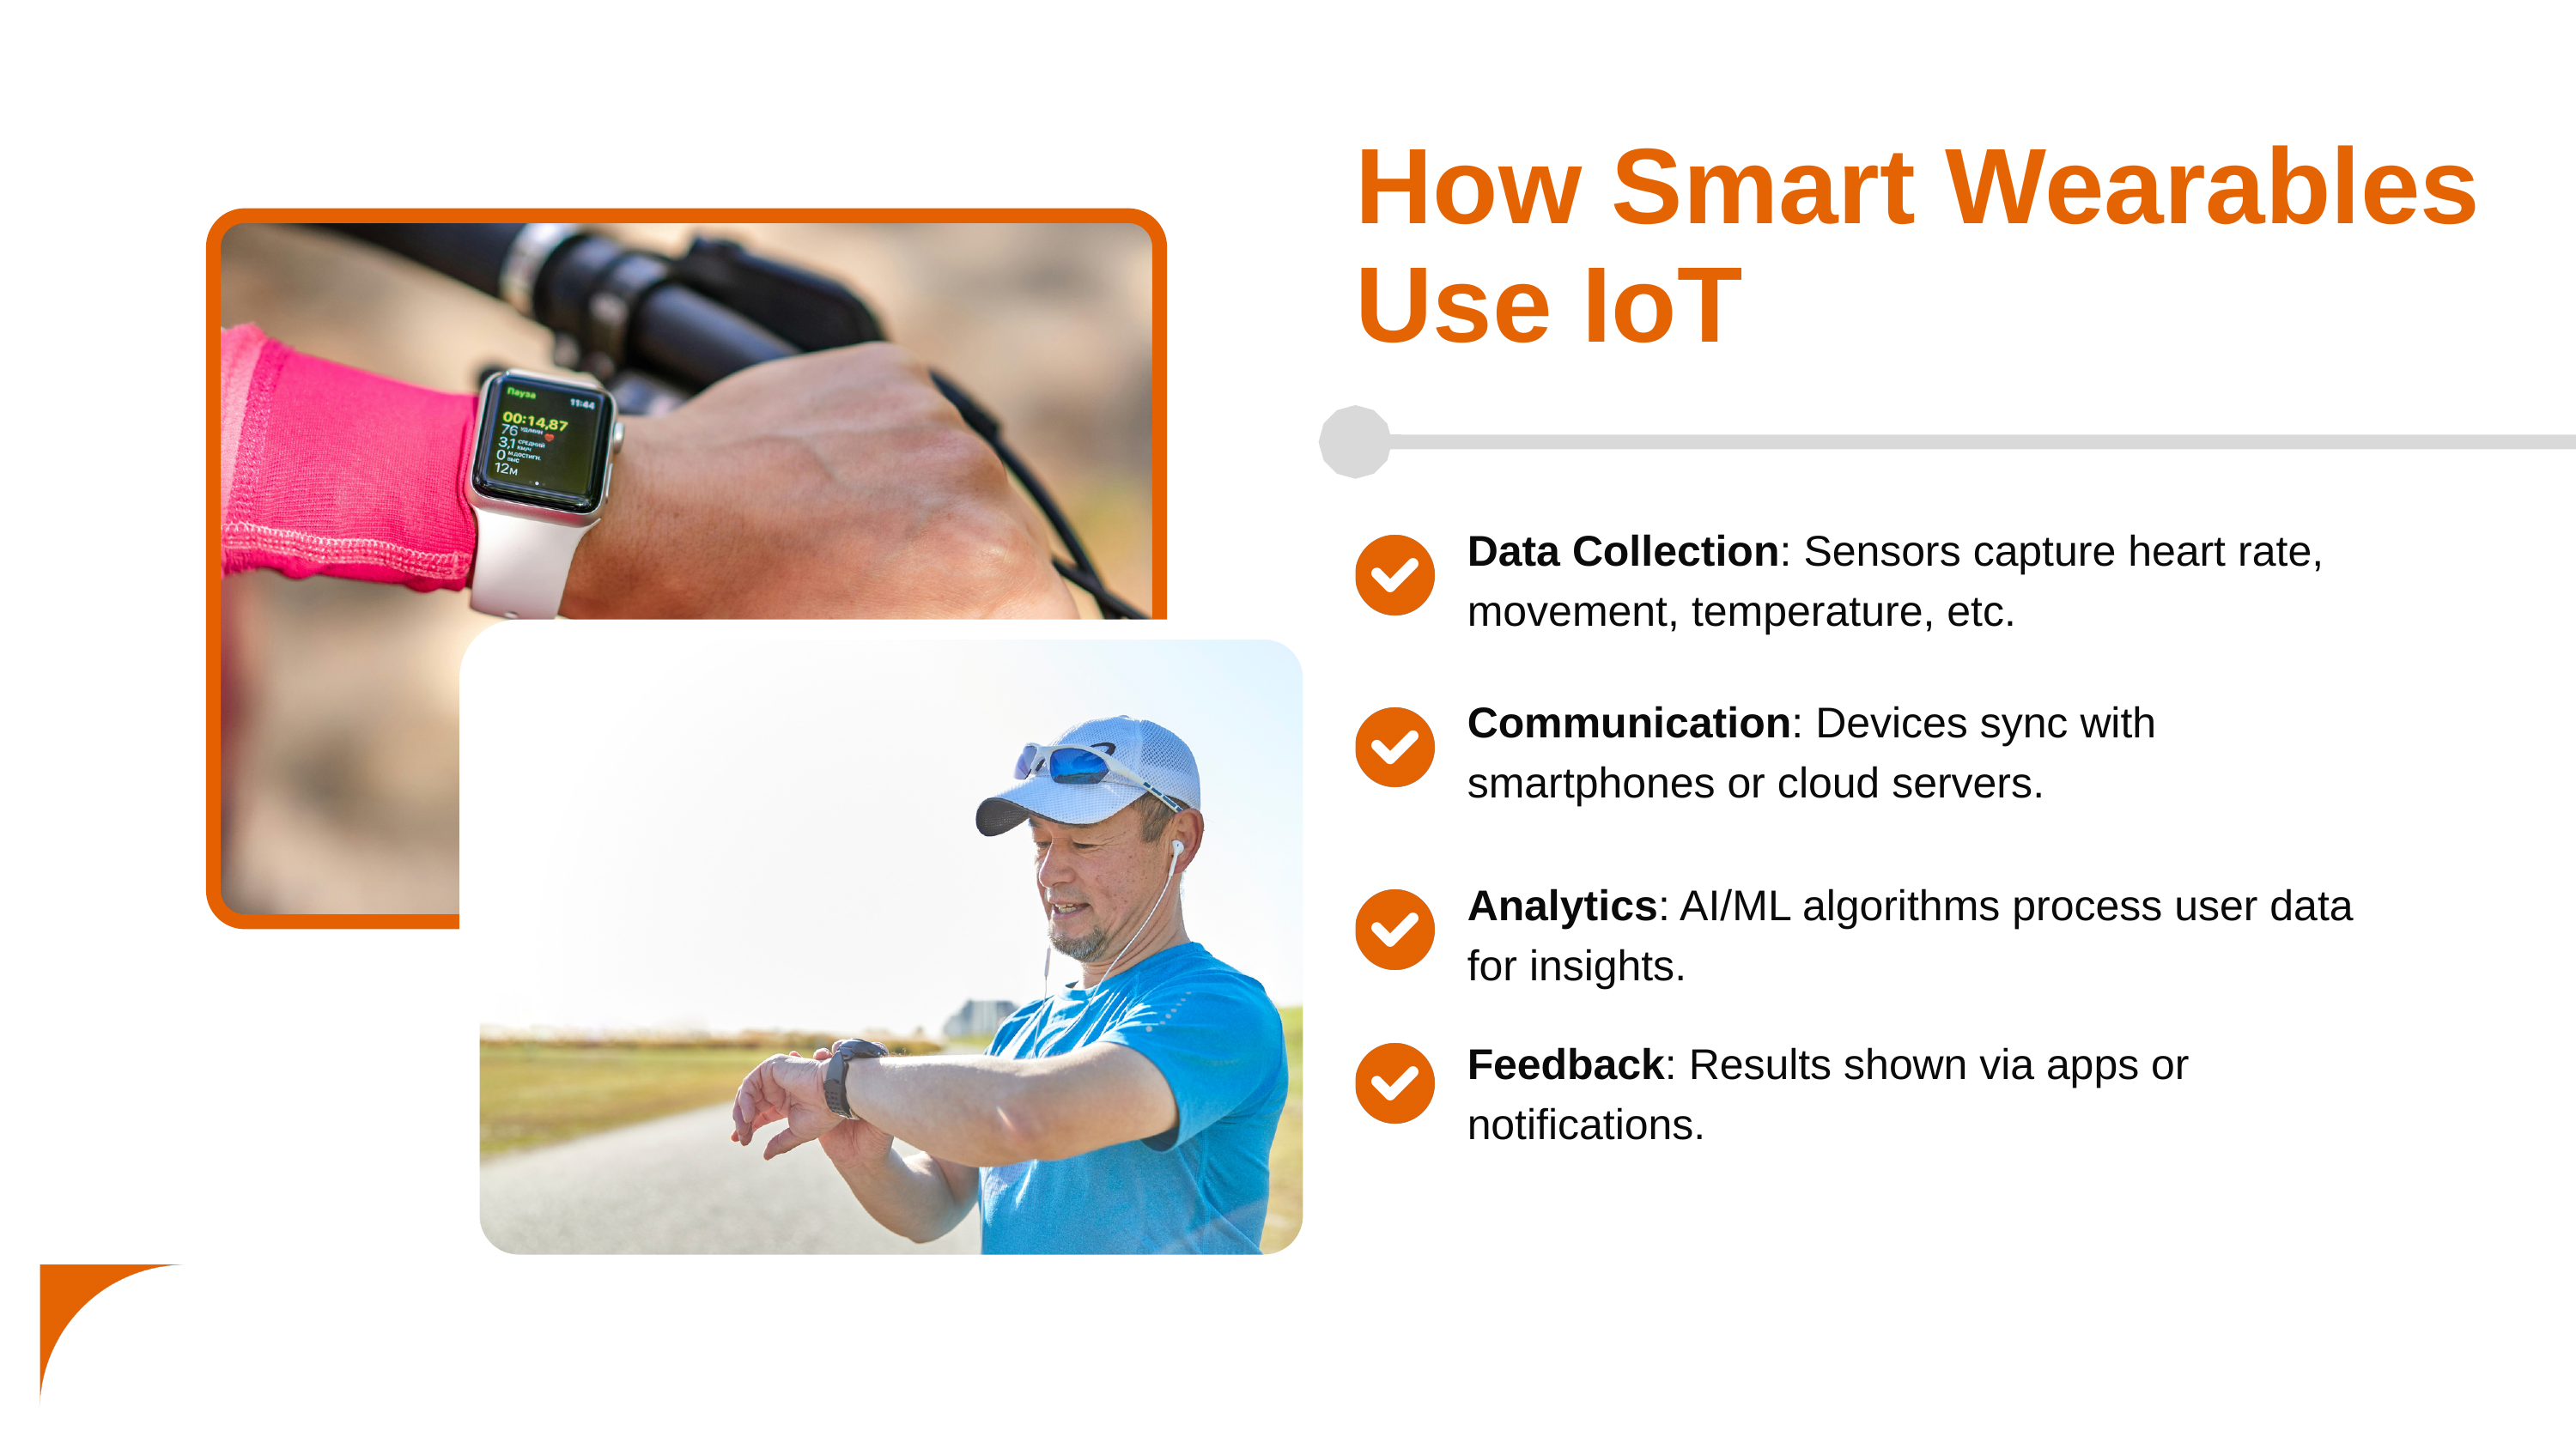

How Smart Wearables Use IoT

Data Collection: Sensors capture heart rate, movement, temperature, etc.

Communication: Devices sync with smartphones or cloud servers.

Analytics: AI/ML algorithms process user data for insights.

Feedback: Results shown via apps or notifications.